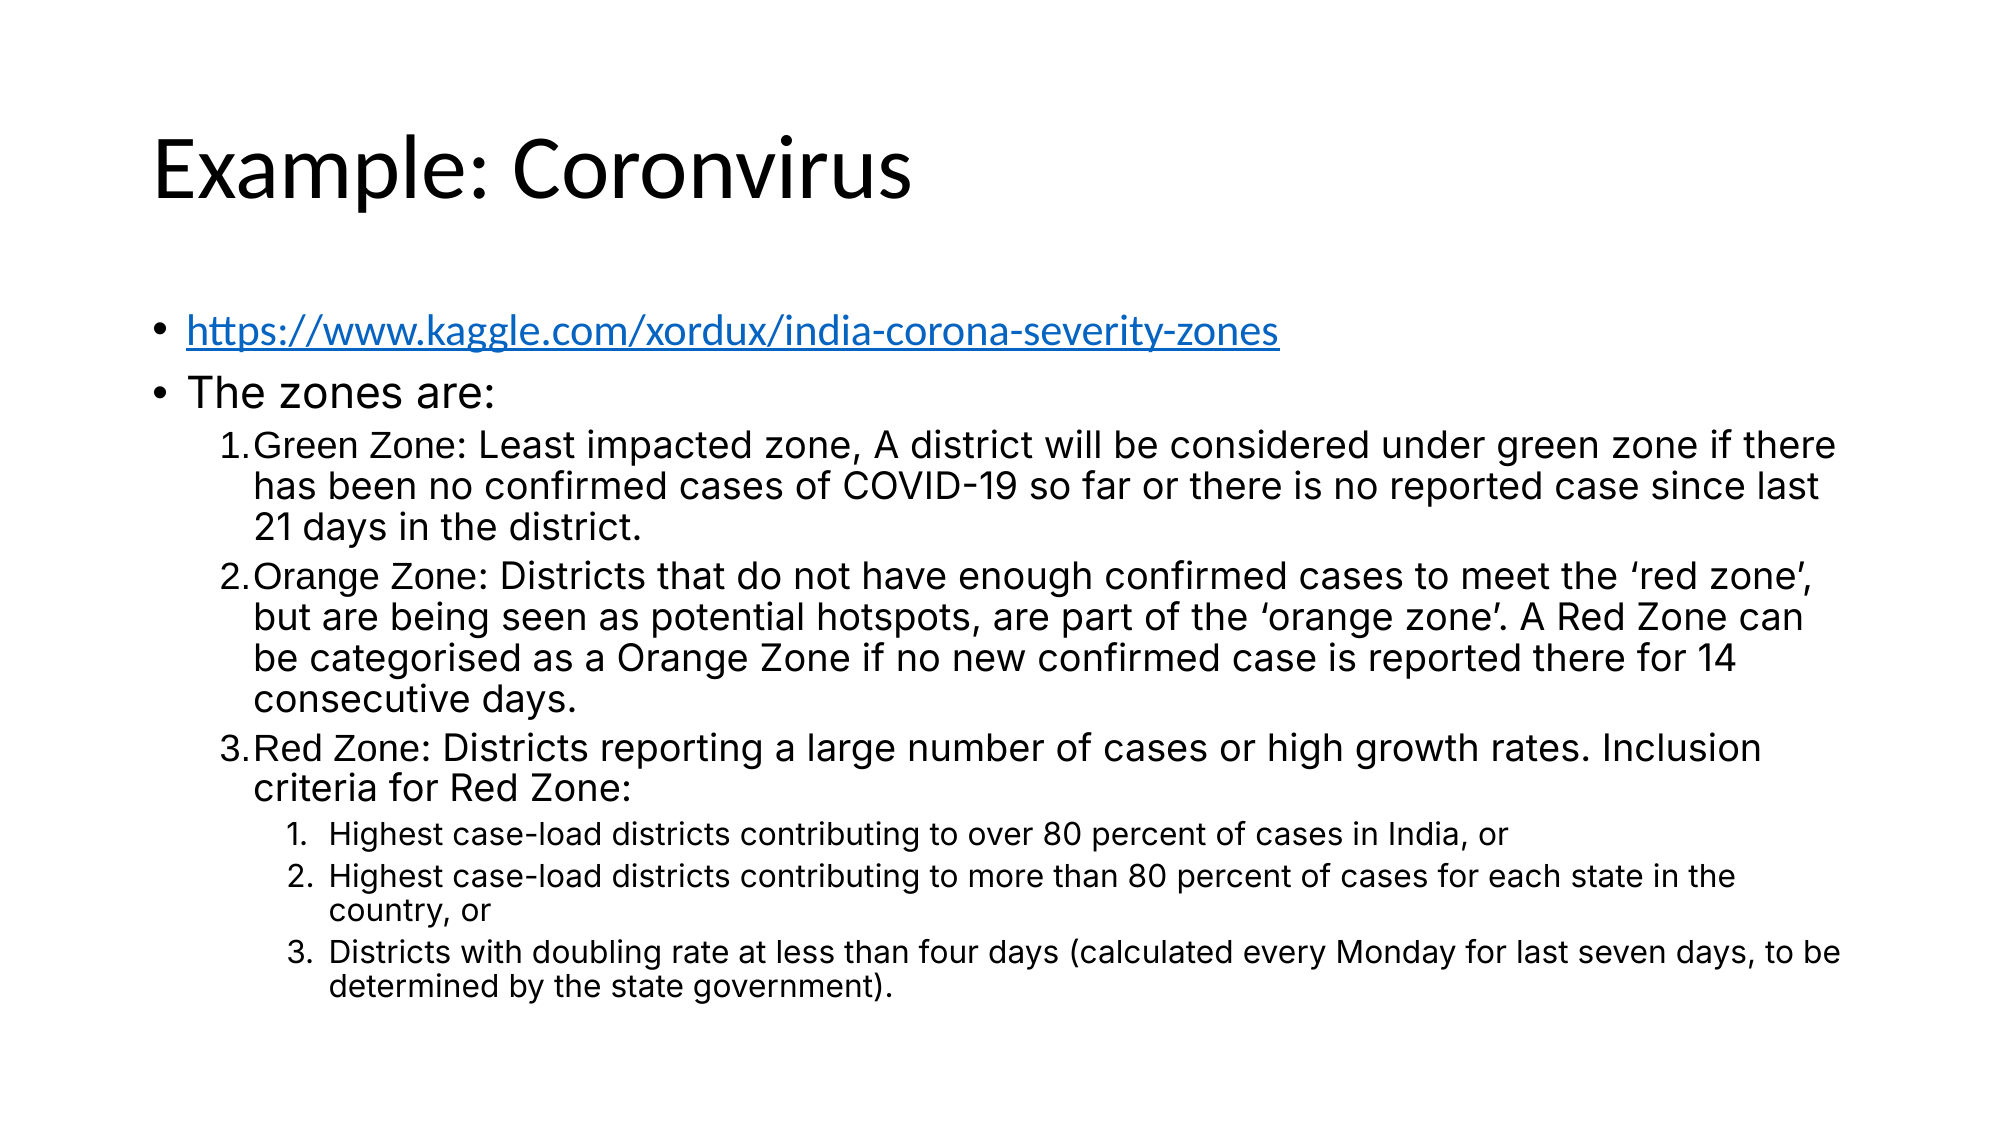

# Example: Coronvirus
https://www.kaggle.com/xordux/india-corona-severity-zones
The zones are:
Green Zone: Least impacted zone, A district will be considered under green zone if there has been no confirmed cases of COVID-19 so far or there is no reported case since last 21 days in the district.
Orange Zone: Districts that do not have enough confirmed cases to meet the ‘red zone’, but are being seen as potential hotspots, are part of the ‘orange zone’. A Red Zone can be categorised as a Orange Zone if no new confirmed case is reported there for 14 consecutive days.
Red Zone: Districts reporting a large number of cases or high growth rates. Inclusion criteria for Red Zone:
Highest case-load districts contributing to over 80 percent of cases in India, or
Highest case-load districts contributing to more than 80 percent of cases for each state in the country, or
Districts with doubling rate at less than four days (calculated every Monday for last seven days, to be determined by the state government).